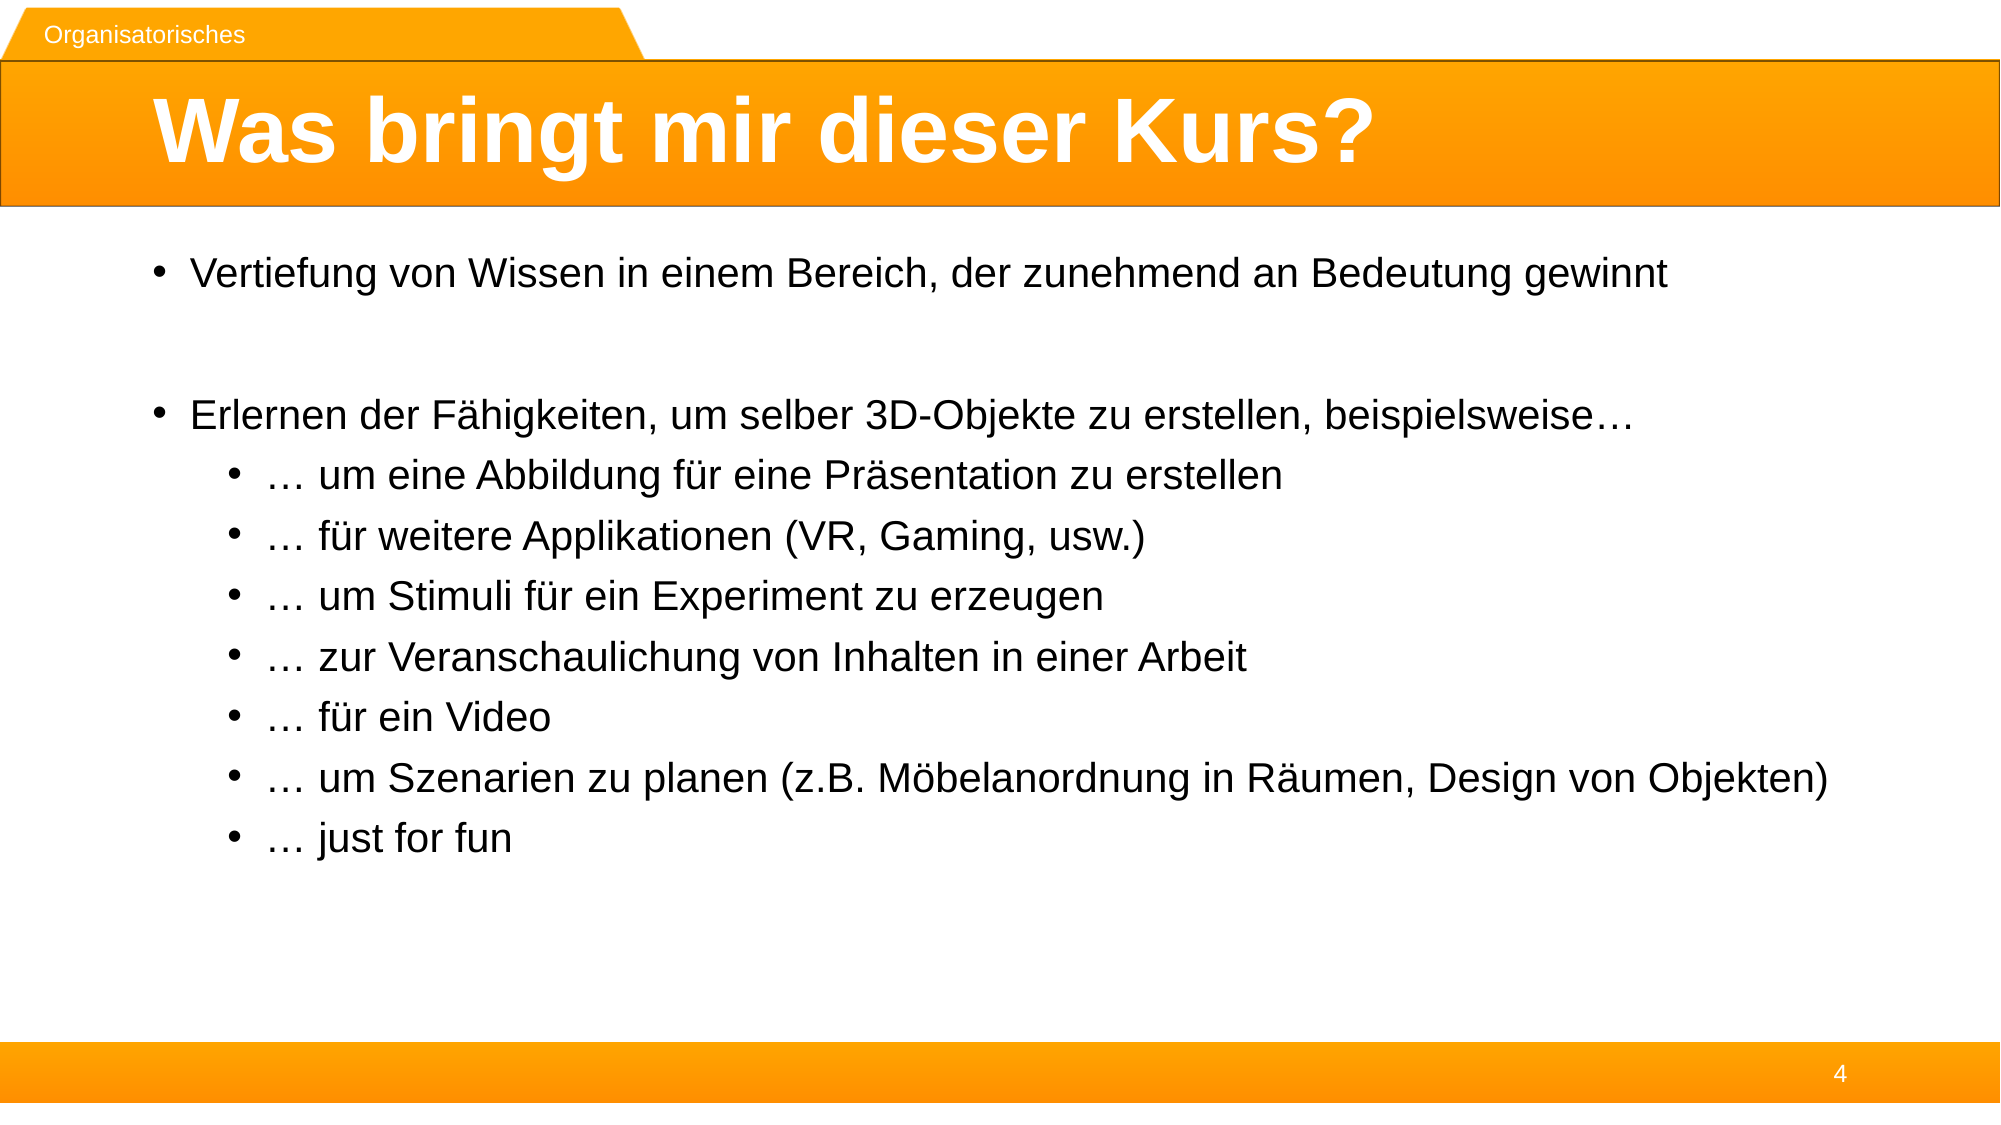

Organisatorisches
# Was bringt mir dieser Kurs?
Vertiefung von Wissen in einem Bereich, der zunehmend an Bedeutung gewinnt

Erlernen der Fähigkeiten, um selber 3D-Objekte zu erstellen, beispielsweise…
… um eine Abbildung für eine Präsentation zu erstellen
… für weitere Applikationen (VR, Gaming, usw.)
… um Stimuli für ein Experiment zu erzeugen
… zur Veranschaulichung von Inhalten in einer Arbeit
… für ein Video
… um Szenarien zu planen (z.B. Möbelanordnung in Räumen, Design von Objekten)
… just for fun

4